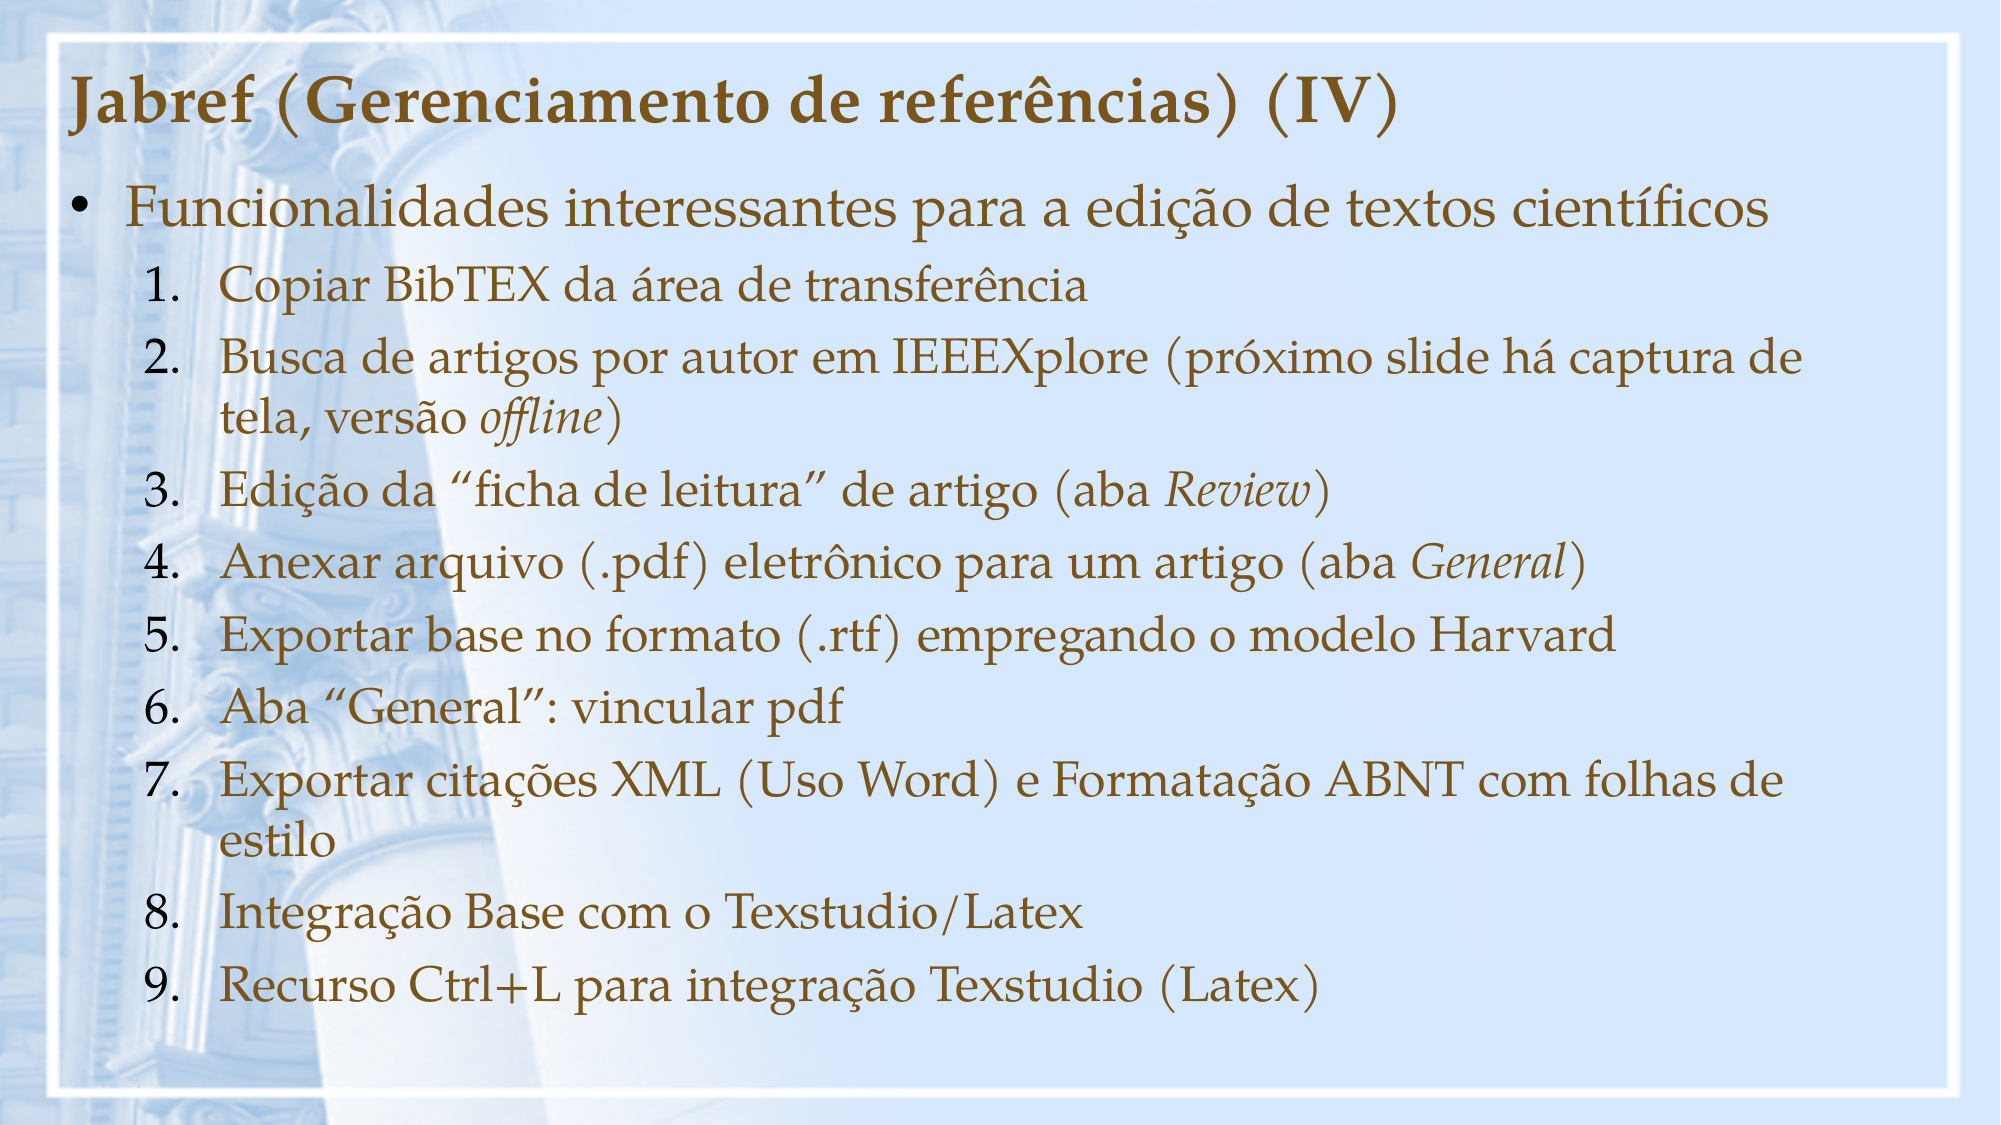

# Jabref (Gerenciamento de referências) (IV)
Funcionalidades interessantes para a edição de textos científicos
Copiar BibTEX da área de transferência
Busca de artigos por autor em IEEEXplore (próximo slide há captura de tela, versão offline)
Edição da “ficha de leitura” de artigo (aba Review)
Anexar arquivo (.pdf) eletrônico para um artigo (aba General)
Exportar base no formato (.rtf) empregando o modelo Harvard
Aba “General”: vincular pdf
Exportar citações XML (Uso Word) e Formatação ABNT com folhas de estilo
Integração Base com o Texstudio/Latex
Recurso Ctrl+L para integração Texstudio (Latex)